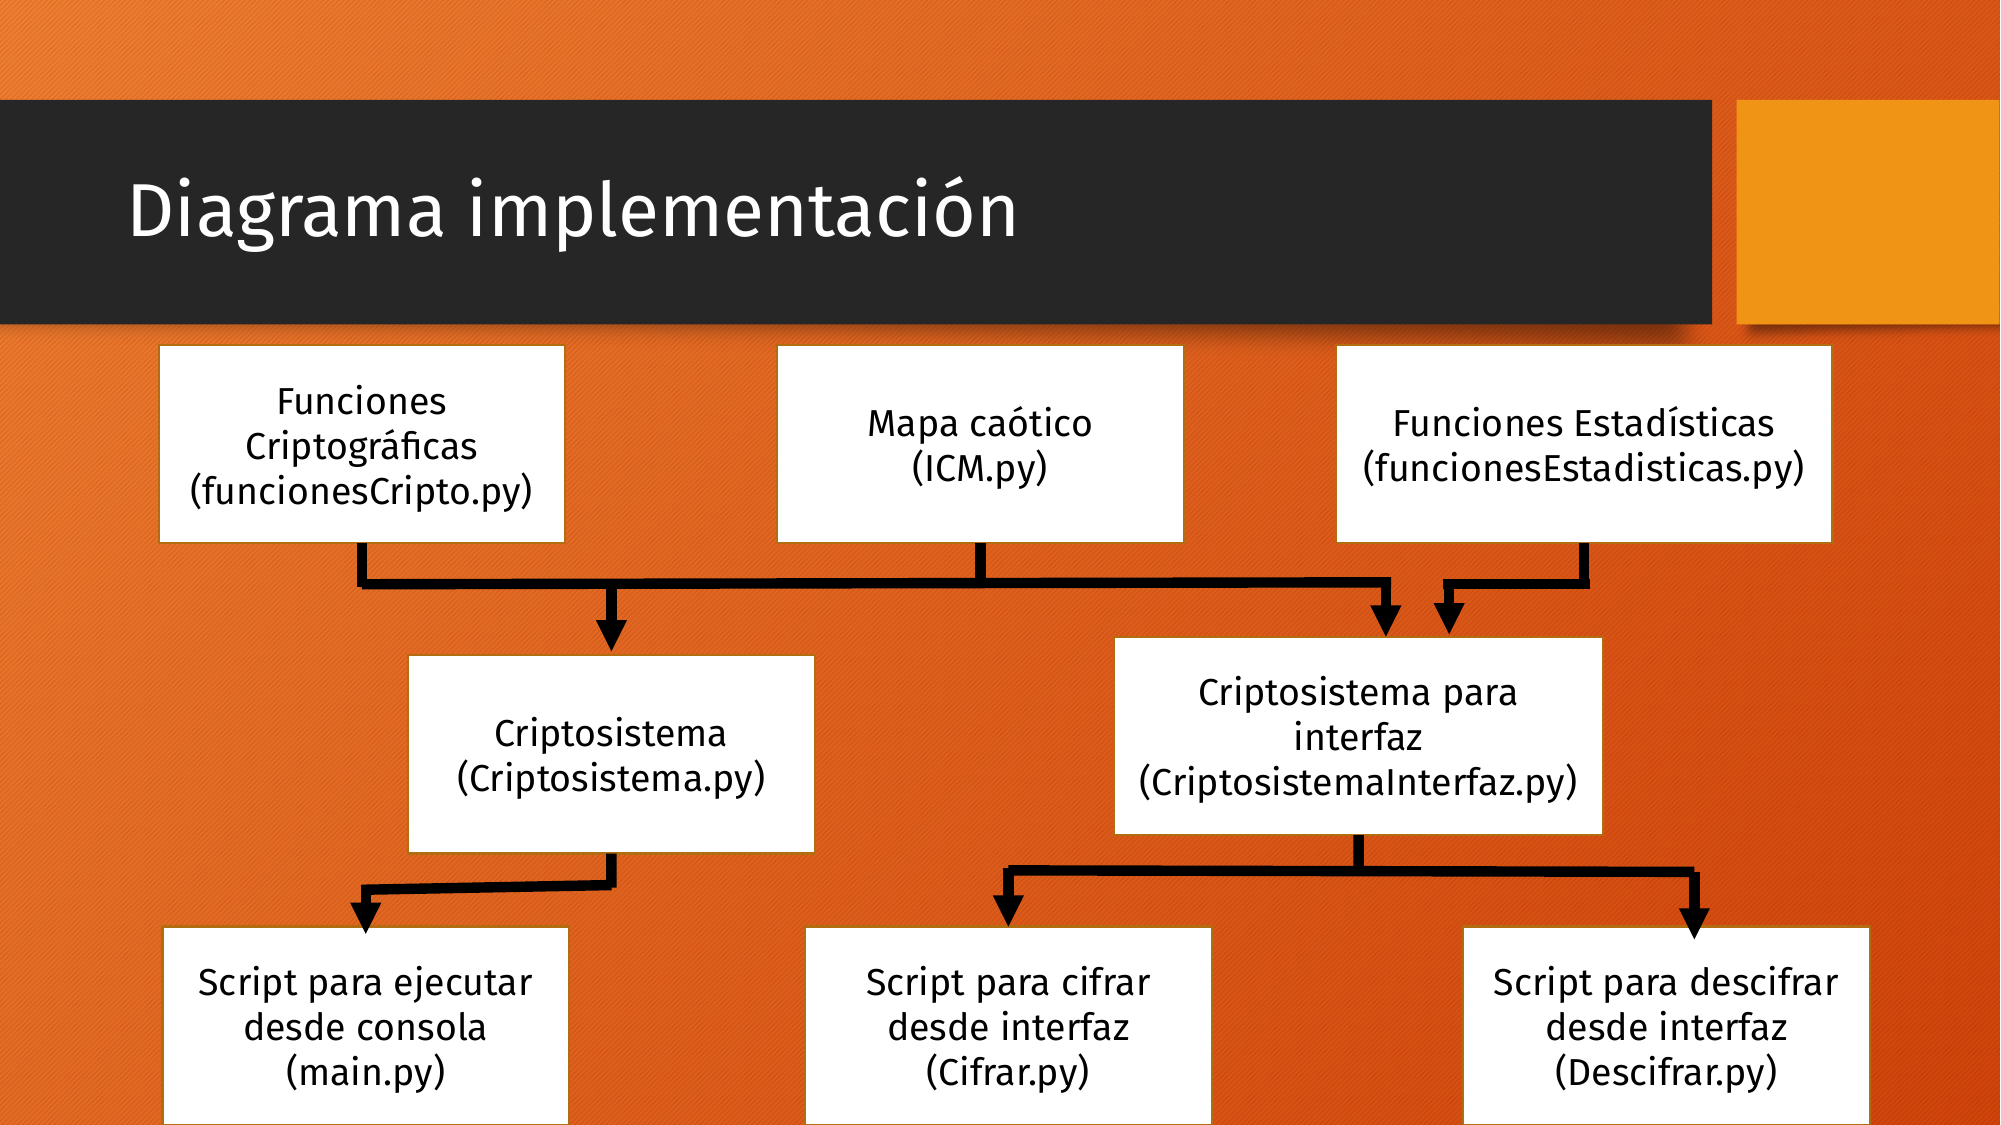

# Diagrama implementación
Mapa caótico
(ICM.py)
Funciones Criptográficas
(funcionesCripto.py)
Funciones Estadísticas
(funcionesEstadisticas.py)
Criptosistema para interfaz
(CriptosistemaInterfaz.py)
Criptosistema
(Criptosistema.py)
Script para ejecutar desde consola
(main.py)
Script para descifrar desde interfaz
(Descifrar.py)
Script para cifrar desde interfaz
(Cifrar.py)